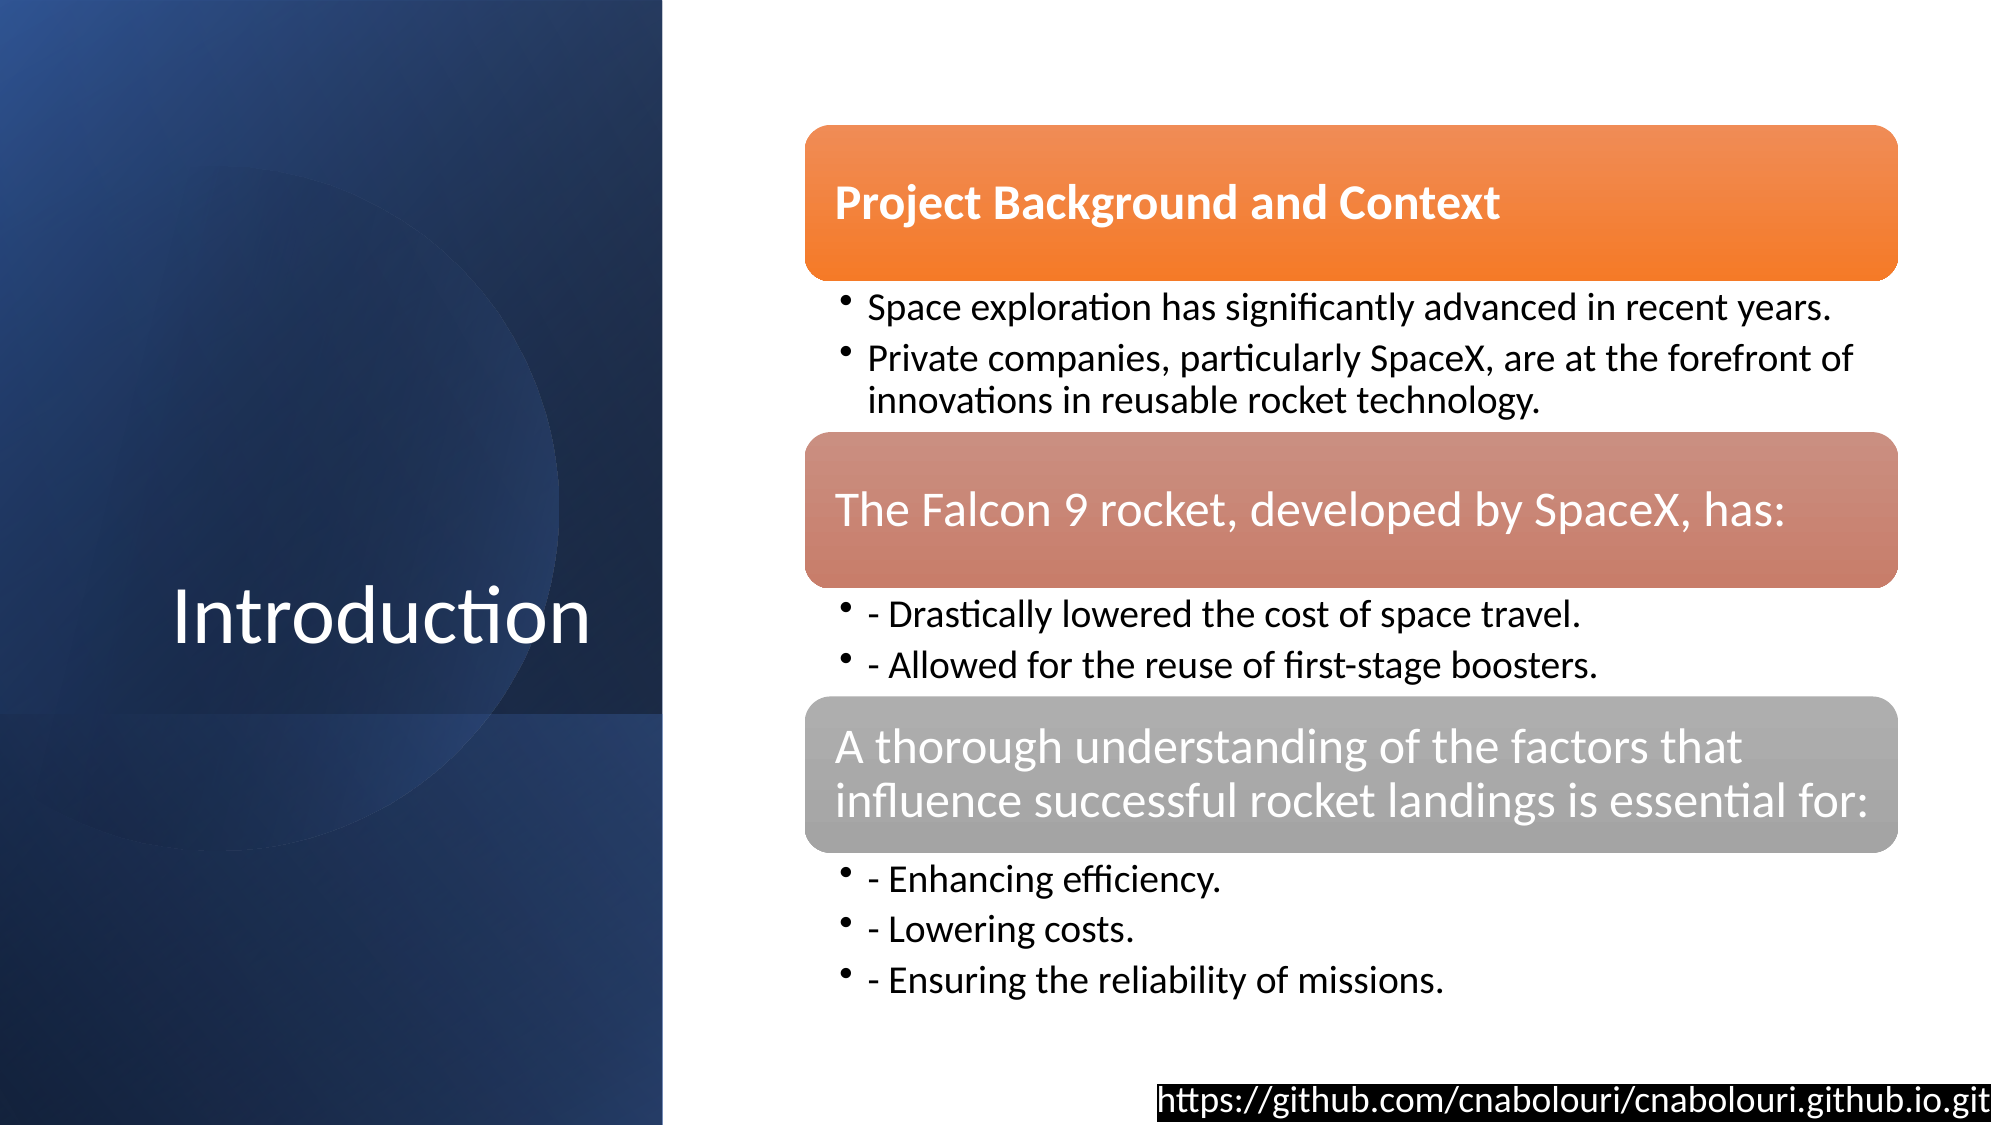

Project Background and Context
Space exploration has significantly advanced in recent years.
Private companies, particularly SpaceX, are at the forefront of innovations in reusable rocket technology.
The Falcon 9 rocket, developed by SpaceX, has:
- Drastically lowered the cost of space travel.
- Allowed for the reuse of first-stage boosters.
A thorough understanding of the factors that influence successful rocket landings is essential for:
- Enhancing efficiency.
- Lowering costs.
- Ensuring the reliability of missions.

Introduction

7
https://github.com/cnabolouri/cnabolouri.github.io.git